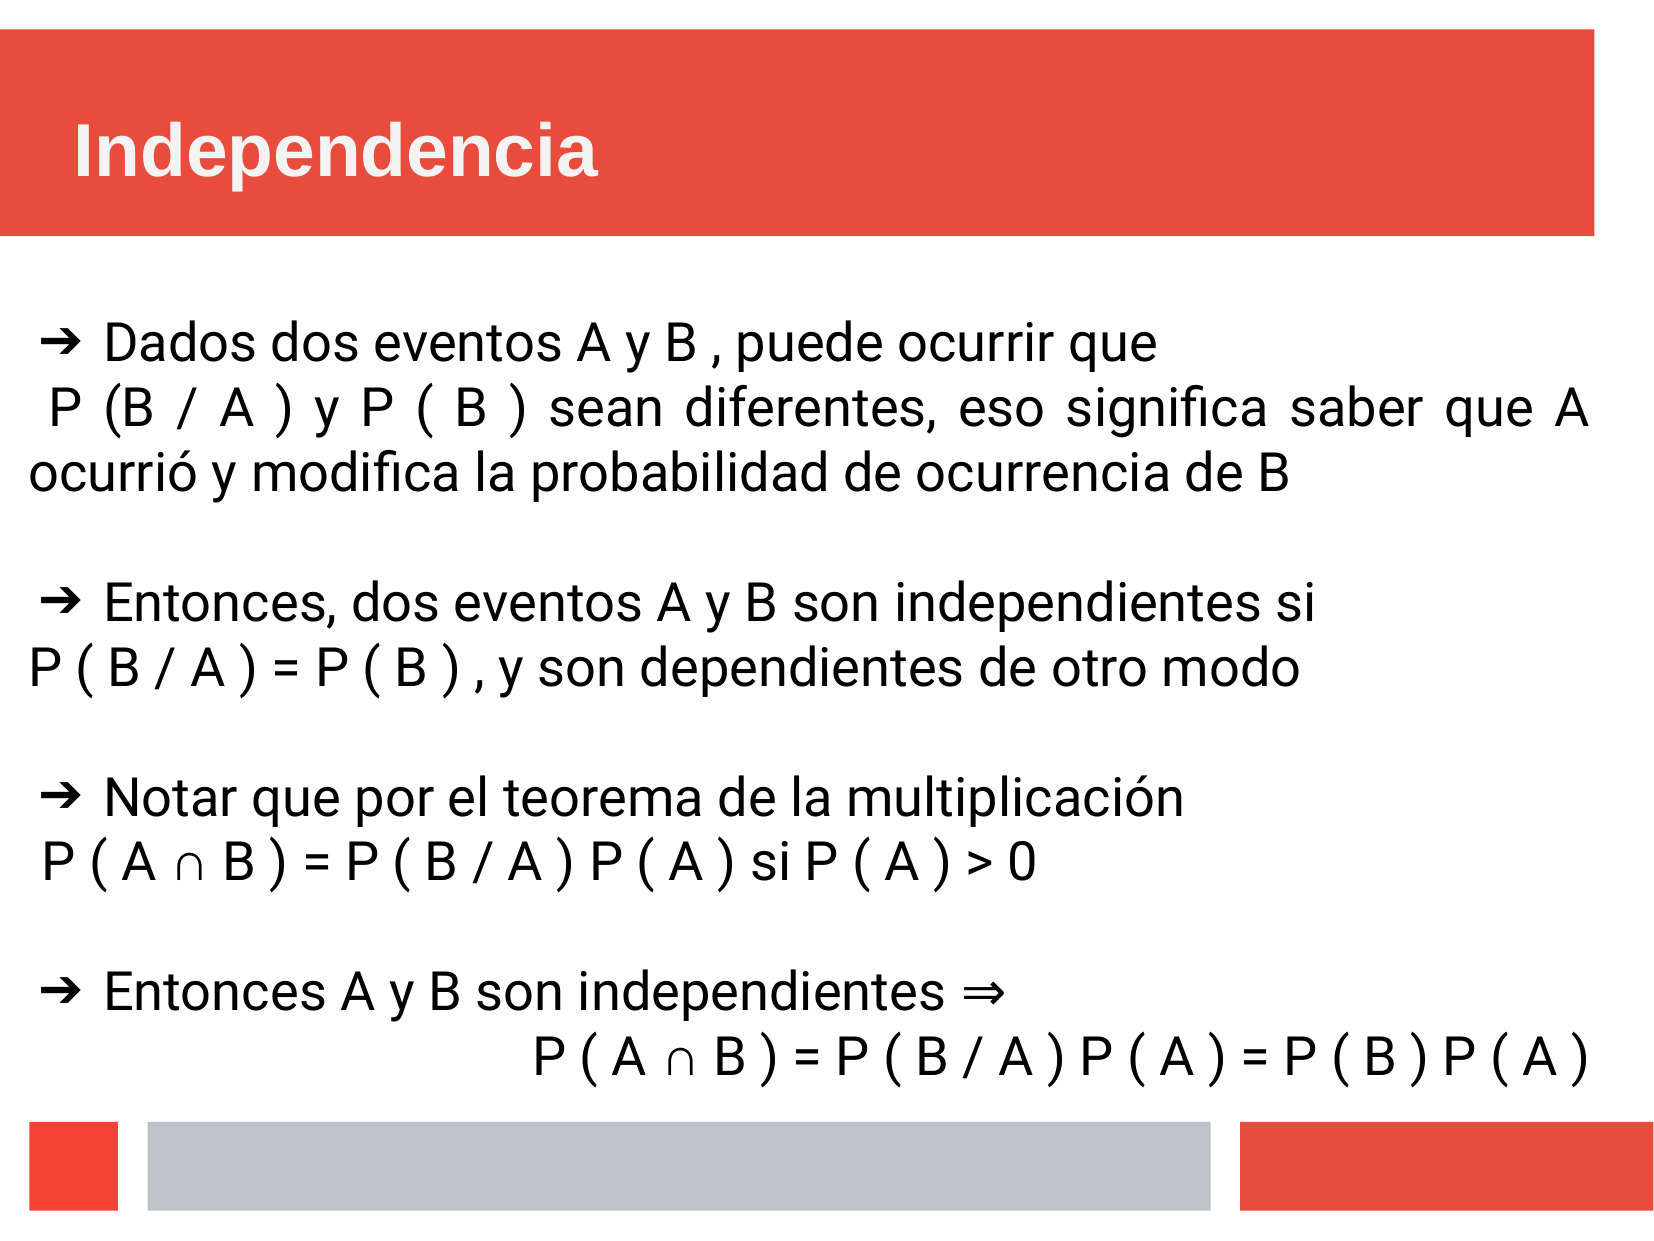

# Independencia
Dados dos eventos A y B , puede ocurrir que
 P (B / A ) y P ( B ) sean diferentes, eso significa saber que A ocurrió y modifica la probabilidad de ocurrencia de B

Entonces, dos eventos A y B son independientes si
P ( B / A ) = P ( B ) , y son dependientes de otro modo

Notar que por el teorema de la multiplicación
 P ( A ∩ B ) = P ( B / A ) P ( A ) si P ( A ) > 0

Entonces A y B son independientes ⇒
P ( A ∩ B ) = P ( B / A ) P ( A ) = P ( B ) P ( A )